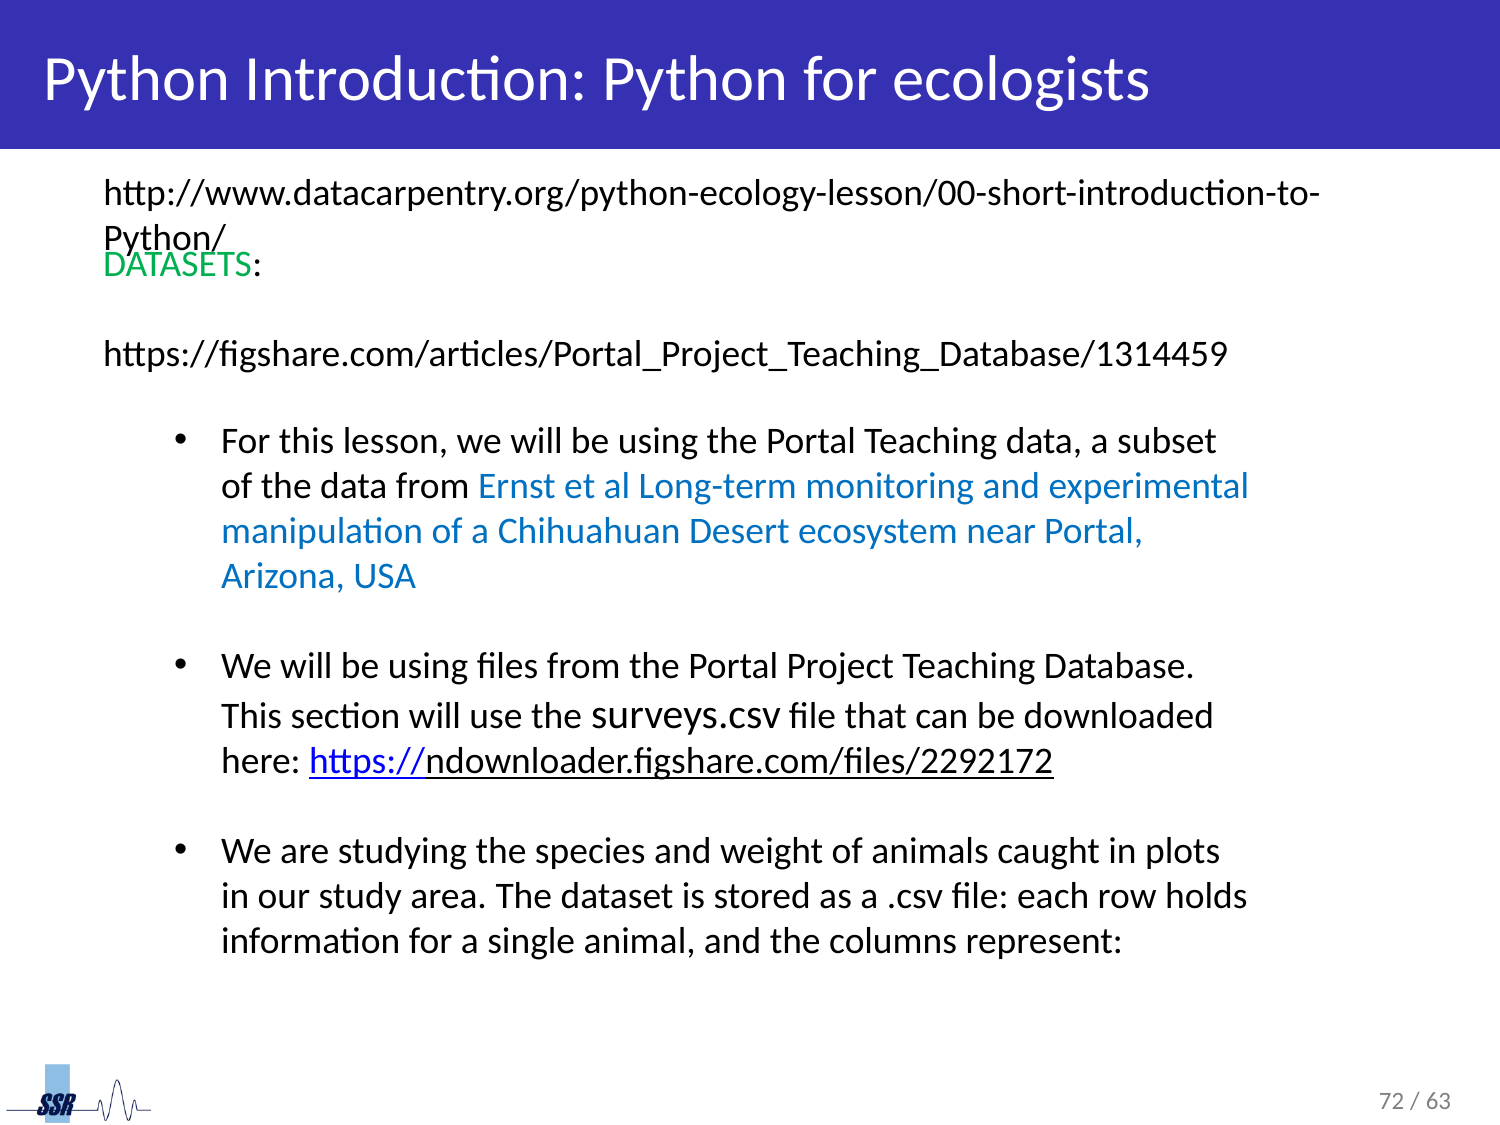

# Python Introduction: Python for ecologists
http://www.datacarpentry.org/python-ecology-lesson/00-short-introduction-to-Python/
DATASETS:

https://figshare.com/articles/Portal_Project_Teaching_Database/1314459
For this lesson, we will be using the Portal Teaching data, a subset of the data from Ernst et al Long-term monitoring and experimental manipulation of a Chihuahuan Desert ecosystem near Portal, Arizona, USA

We will be using files from the Portal Project Teaching Database. This section will use the surveys.csv file that can be downloaded here: https://ndownloader.figshare.com/files/2292172

We are studying the species and weight of animals caught in plots in our study area. The dataset is stored as a .csv file: each row holds information for a single animal, and the columns represent: